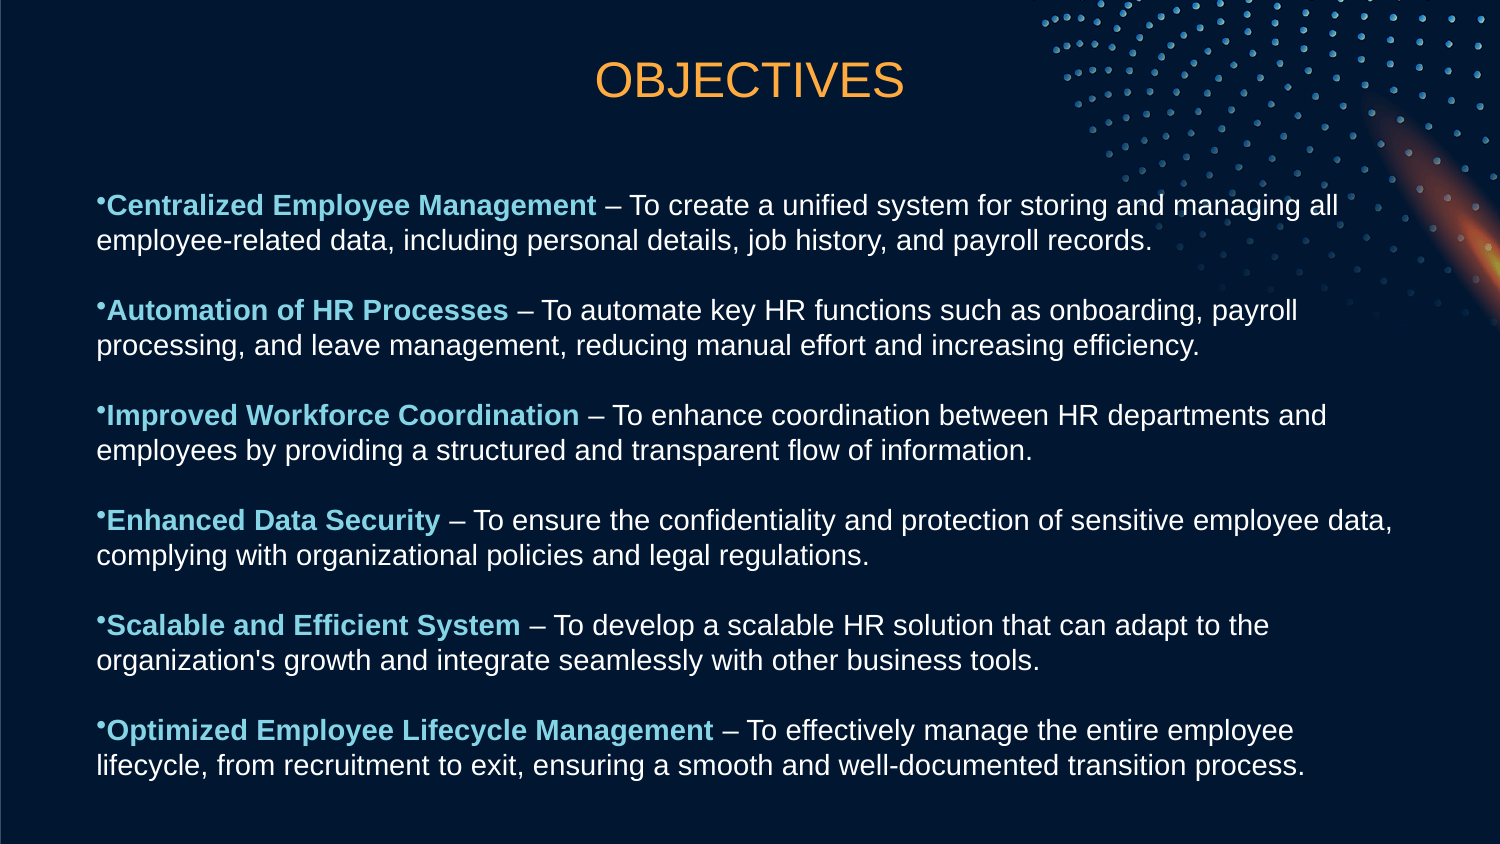

# OBJECTIVES
Centralized Employee Management – To create a unified system for storing and managing all employee-related data, including personal details, job history, and payroll records.

Automation of HR Processes – To automate key HR functions such as onboarding, payroll processing, and leave management, reducing manual effort and increasing efficiency.

Improved Workforce Coordination – To enhance coordination between HR departments and employees by providing a structured and transparent flow of information.

Enhanced Data Security – To ensure the confidentiality and protection of sensitive employee data, complying with organizational policies and legal regulations.

Scalable and Efficient System – To develop a scalable HR solution that can adapt to the organization's growth and integrate seamlessly with other business tools.

Optimized Employee Lifecycle Management – To effectively manage the entire employee lifecycle, from recruitment to exit, ensuring a smooth and well-documented transition process.